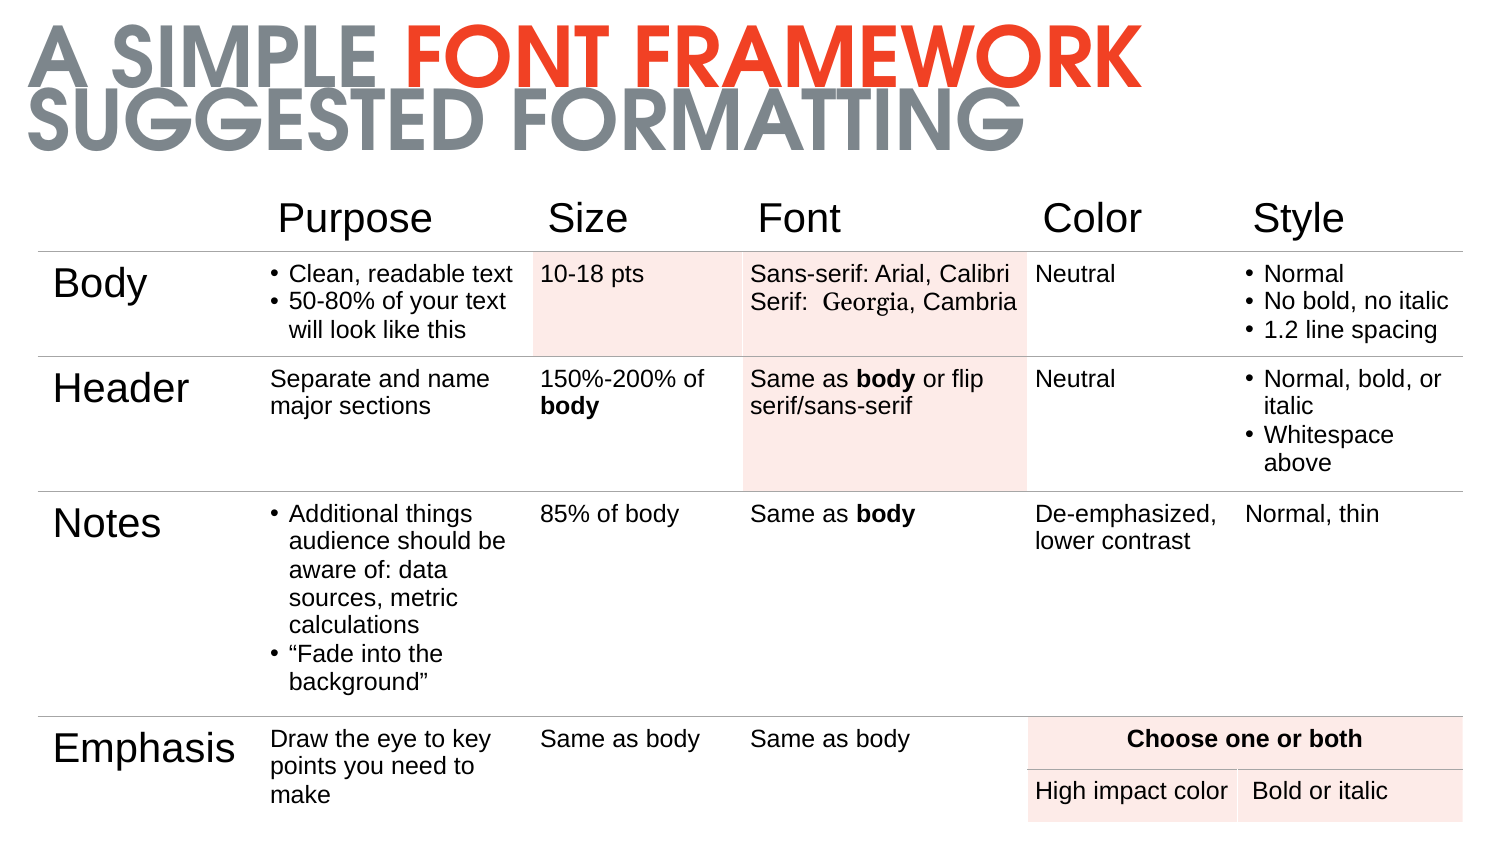

A SIMPLE FONT FRAMEWORK
SUGGESTED FORMATTING
|  | Purpose | Size | Font | Color | Style |
| --- | --- | --- | --- | --- | --- |
| Body | Clean, readable text 50-80% of your text will look like this | 10-18 pts | Sans-serif: Arial, Calibri Serif: Georgia, Cambria | Neutral | Normal No bold, no italic 1.2 line spacing |
| Header | Separate and name major sections | 150%-200% of body | Same as body or flip serif/sans-serif | Neutral | Normal, bold, or italic Whitespace above |
| Notes | Additional things audience should be aware of: data sources, metric calculations “Fade into the background” | 85% of body | Same as body | De-emphasized, lower contrast | Normal, thin |
| Emphasis | Draw the eye to key points you need to make | Same as body | Same as body | Choose one or both |  |
|  |  |  |  | High impact color | Bold or italic |